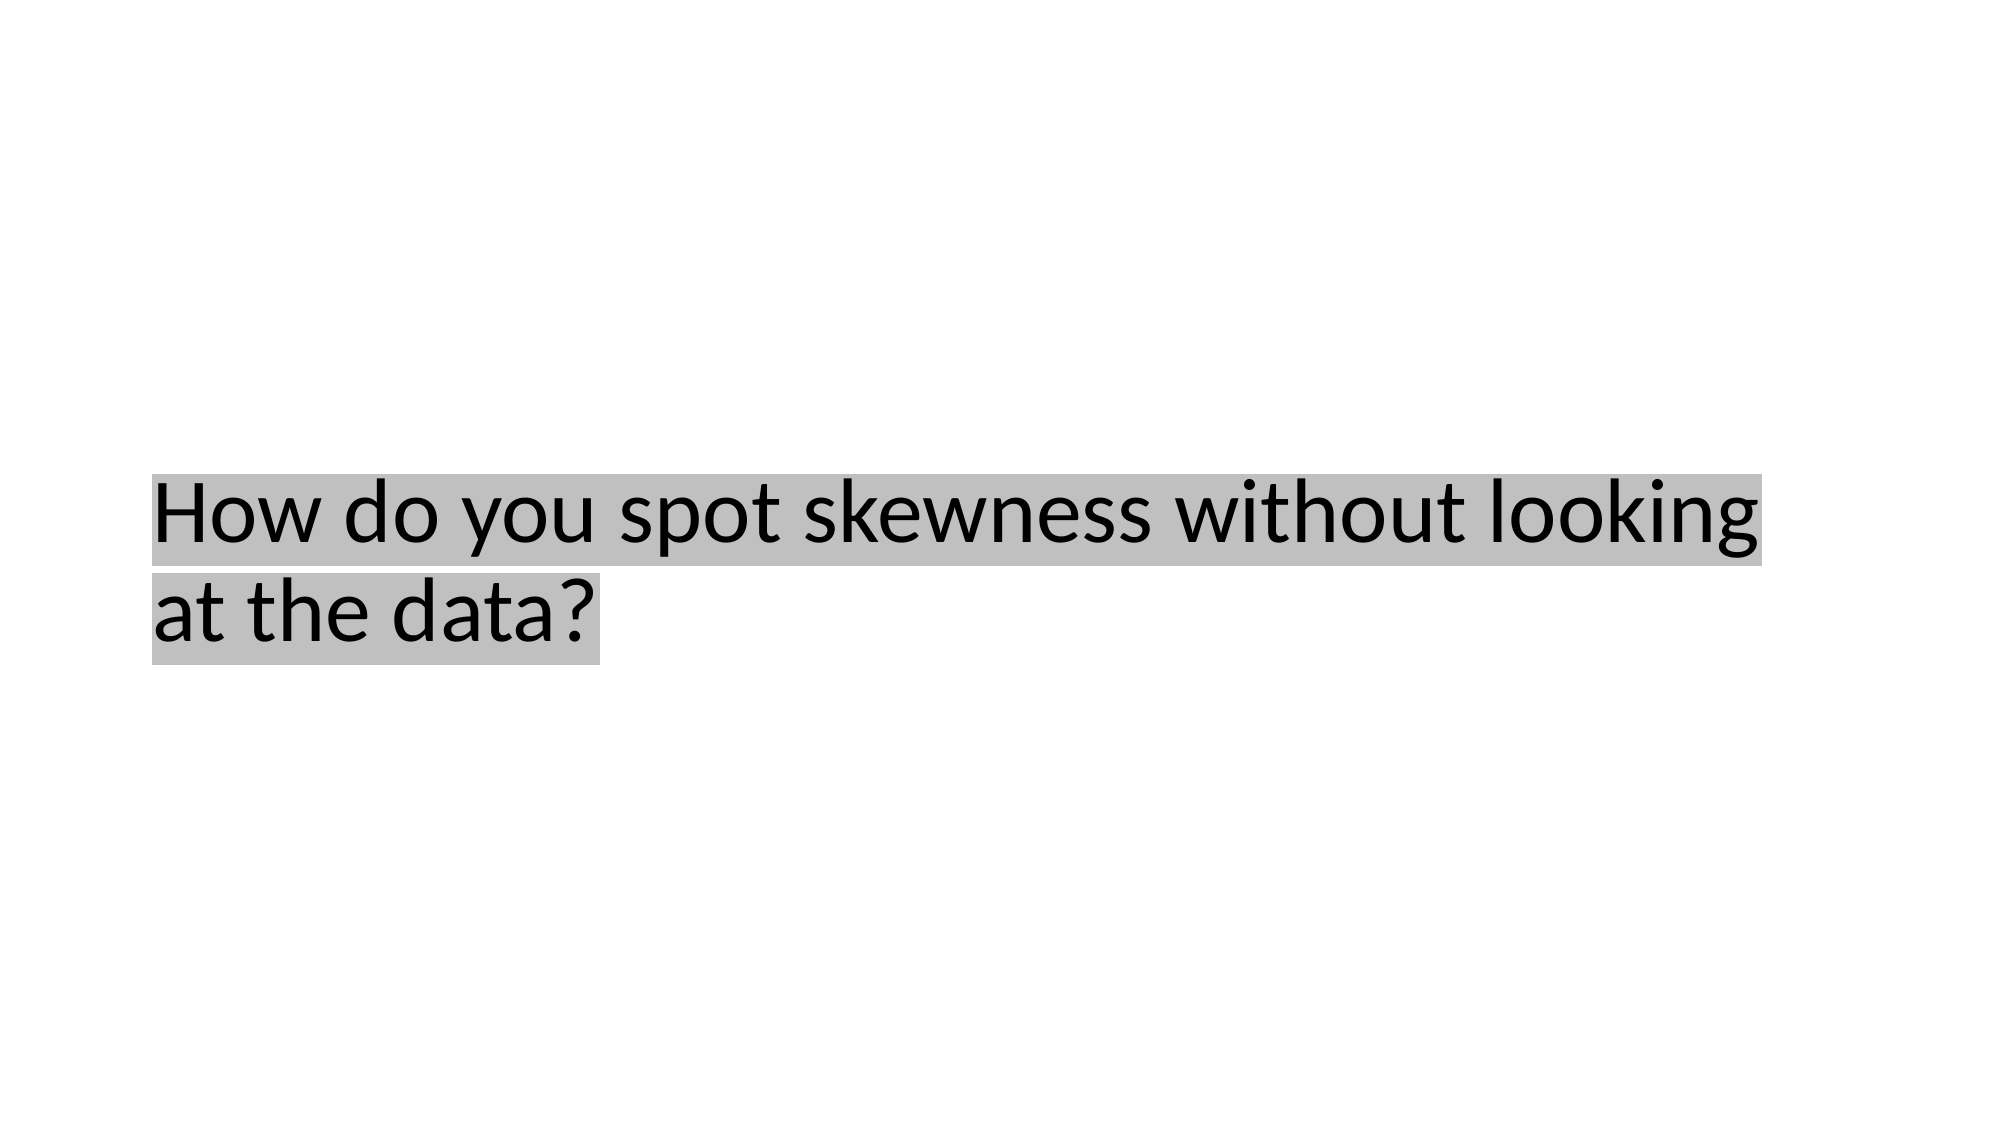

# How do you spot skewness without looking at the data?